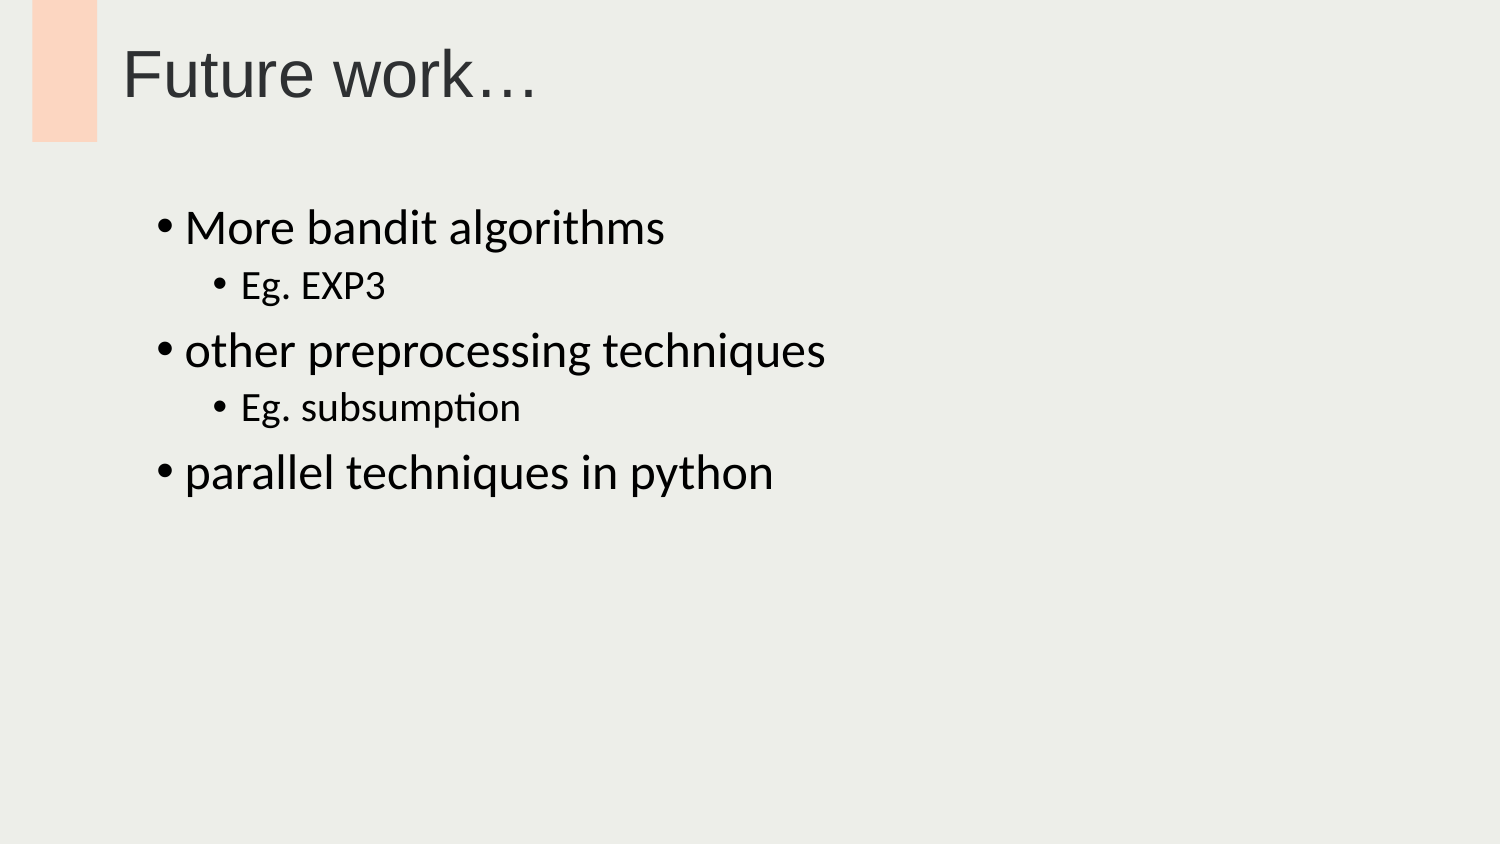

Future work…
More bandit algorithms
Eg. EXP3
other preprocessing techniques
Eg. subsumption
parallel techniques in python